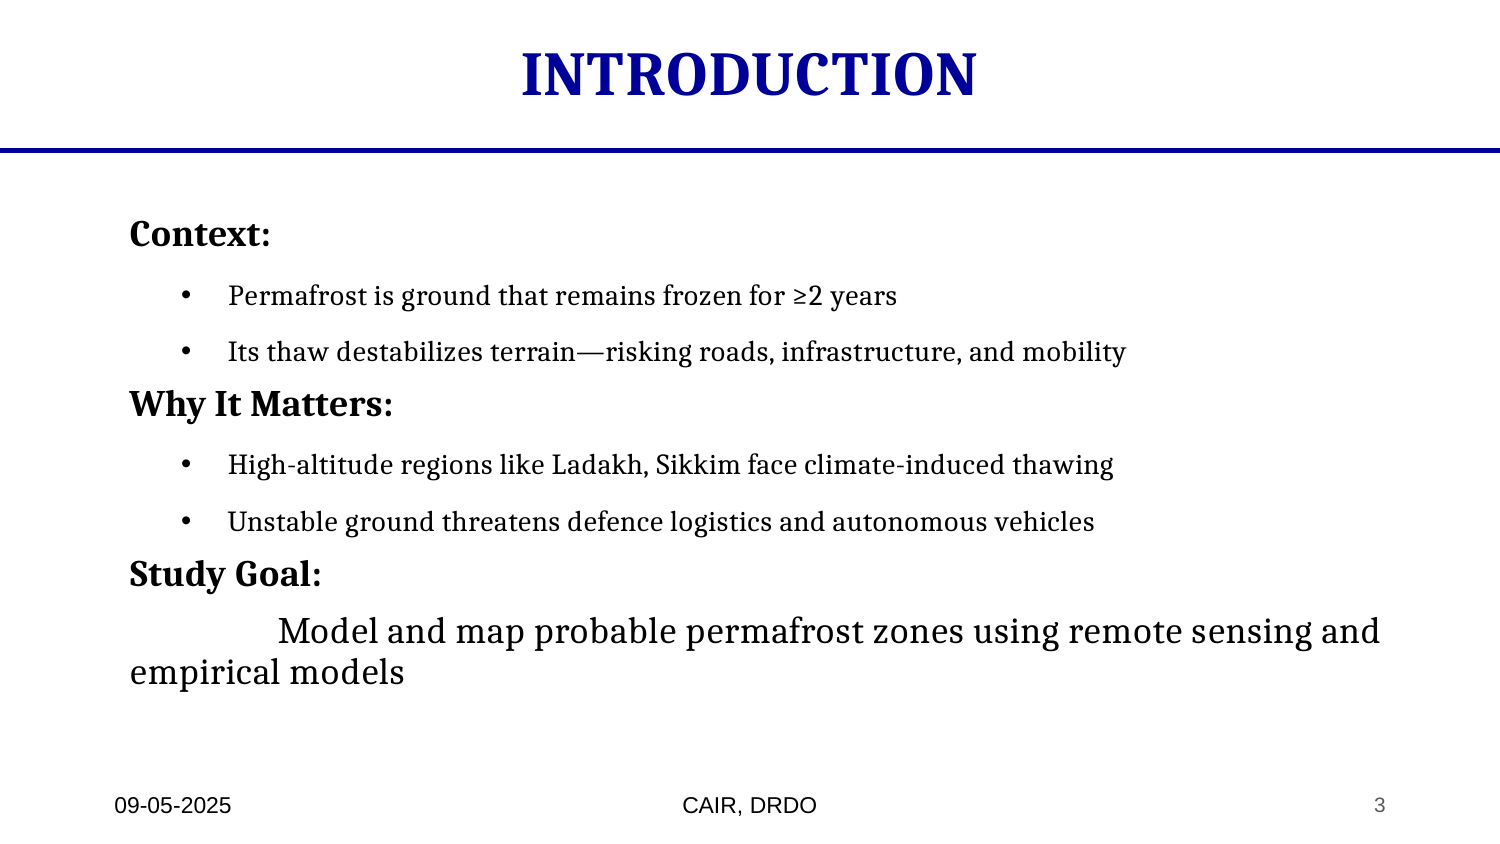

# INTRODUCTION
Context:
Permafrost is ground that remains frozen for ≥2 years
Its thaw destabilizes terrain—risking roads, infrastructure, and mobility
Why It Matters:
High-altitude regions like Ladakh, Sikkim face climate-induced thawing
Unstable ground threatens defence logistics and autonomous vehicles
Study Goal:
	Model and map probable permafrost zones using remote sensing and empirical models

09-05-2025
CAIR, DRDO
3